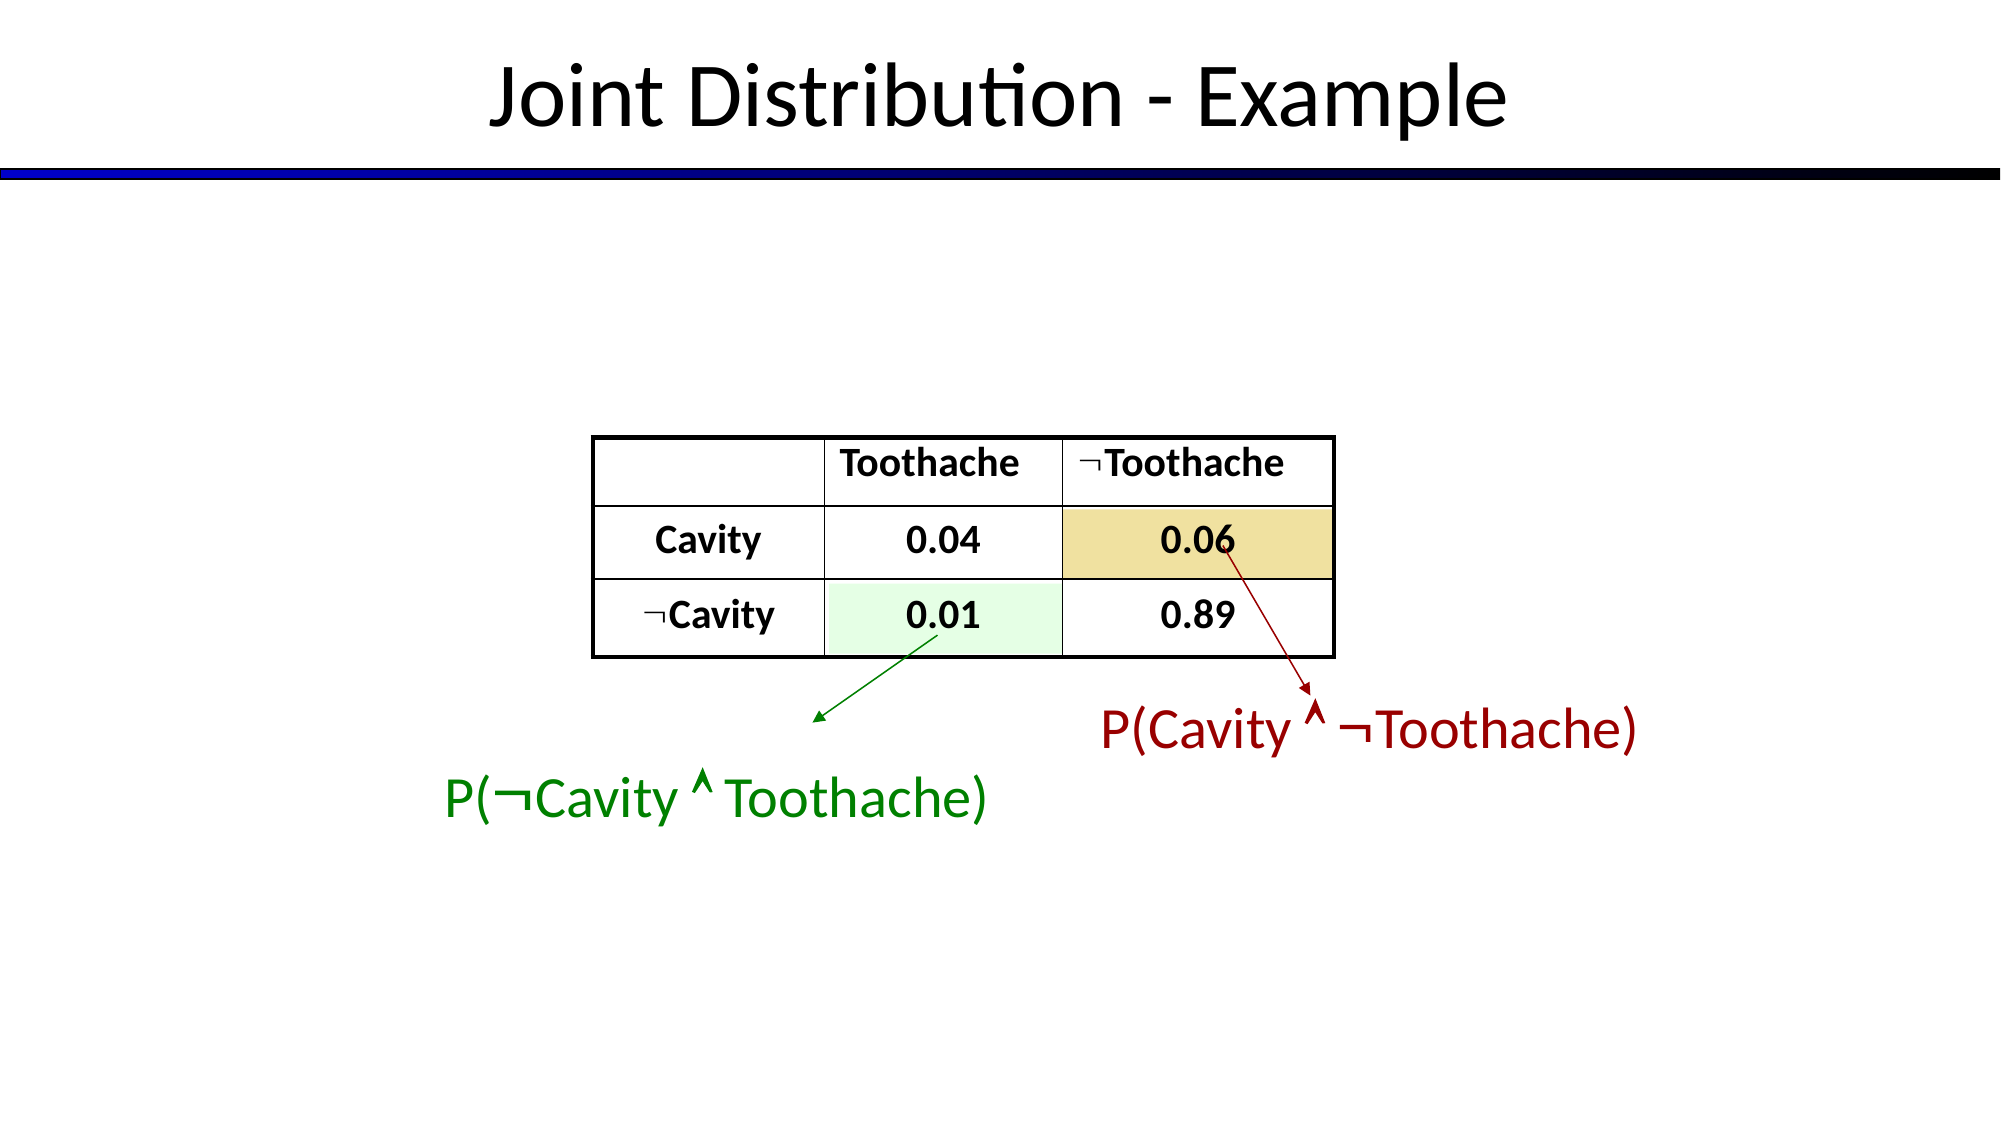

# Joint Distribution - Example
|  | Toothache | ¬Toothache |
| --- | --- | --- |
| Cavity | 0.04 | 0.06 |
| ¬Cavity | 0.01 | 0.89 |

P(Cavity ∧ ¬Toothache)
P(¬Cavity ∧ Toothache)